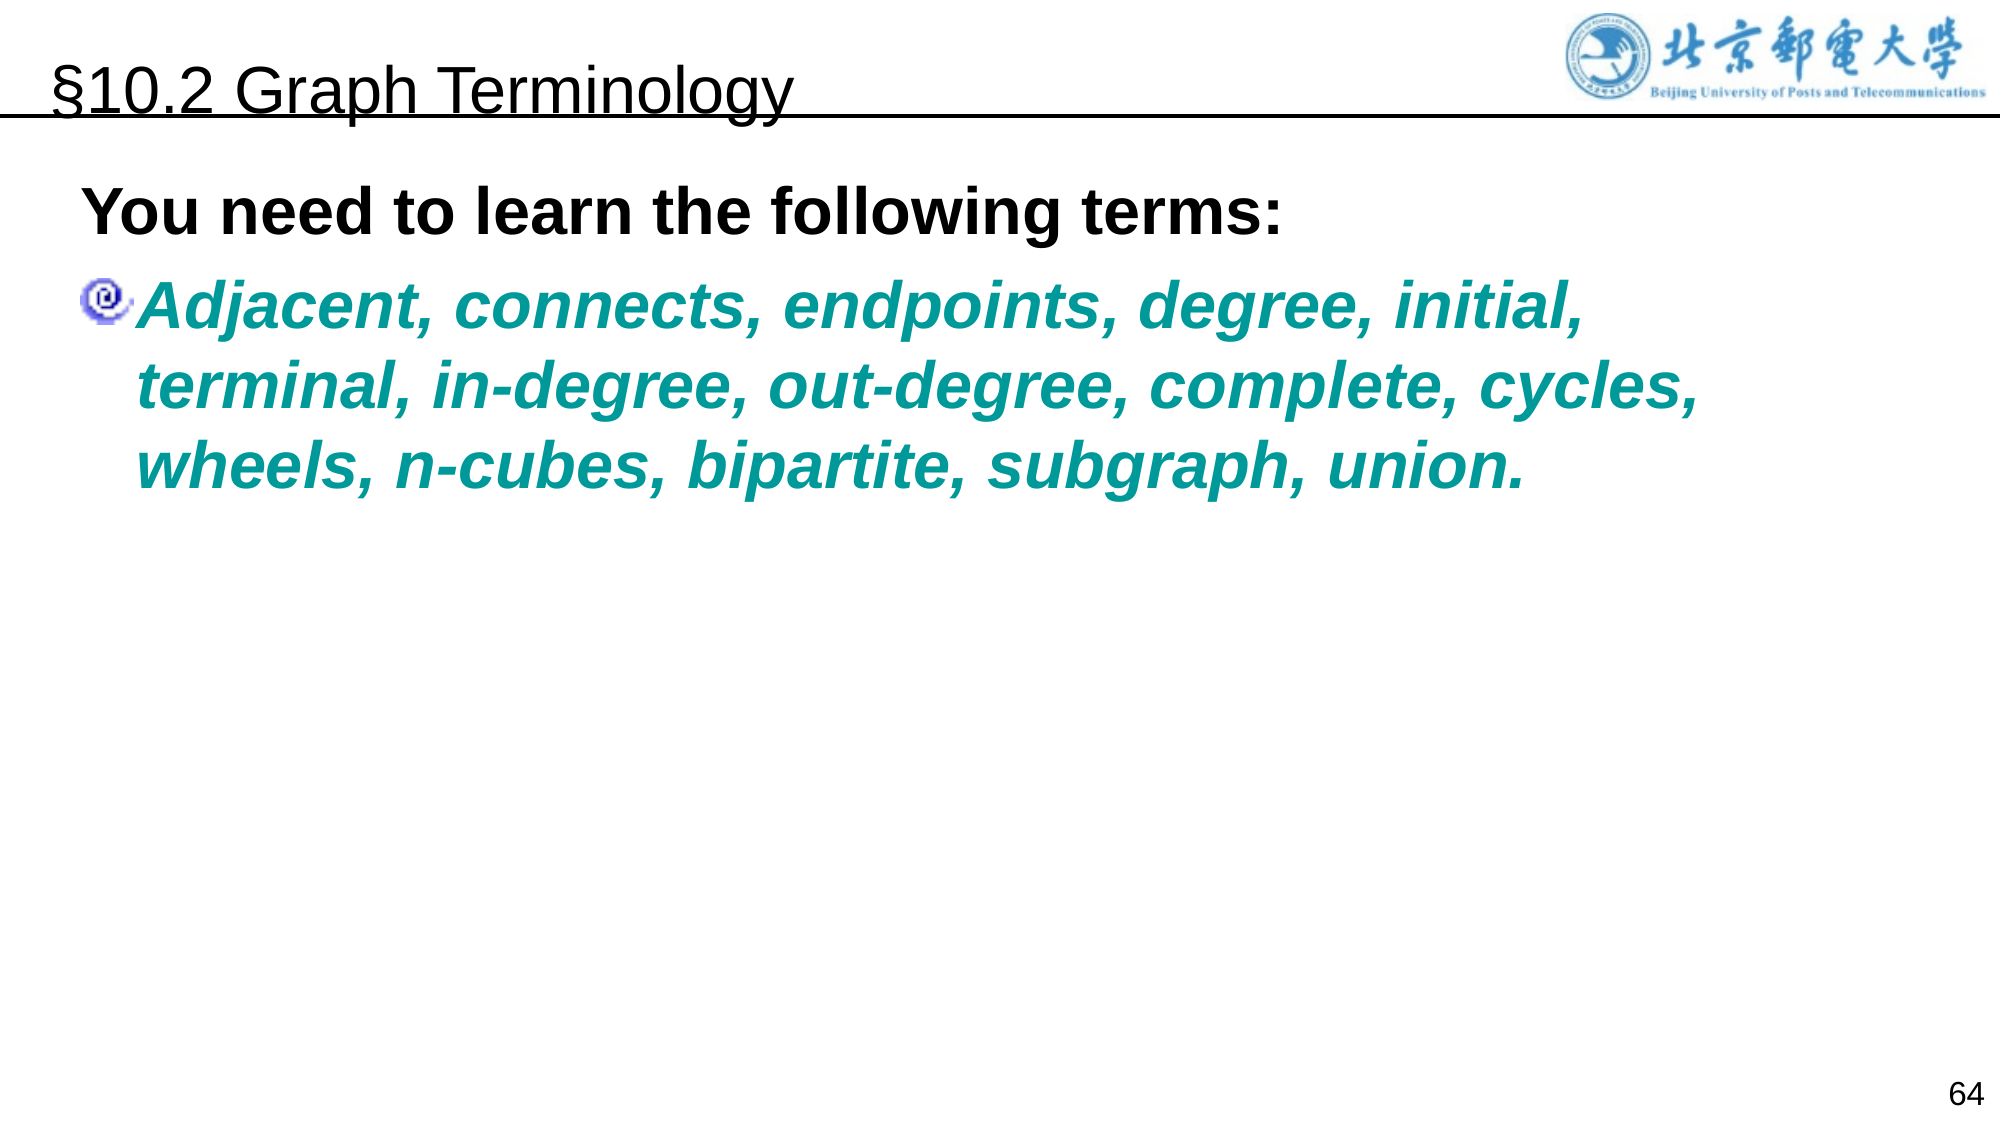

§10.2 Graph Terminology
You need to learn the following terms:
Adjacent, connects, endpoints, degree, initial, terminal, in-degree, out-degree, complete, cycles, wheels, n-cubes, bipartite, subgraph, union.